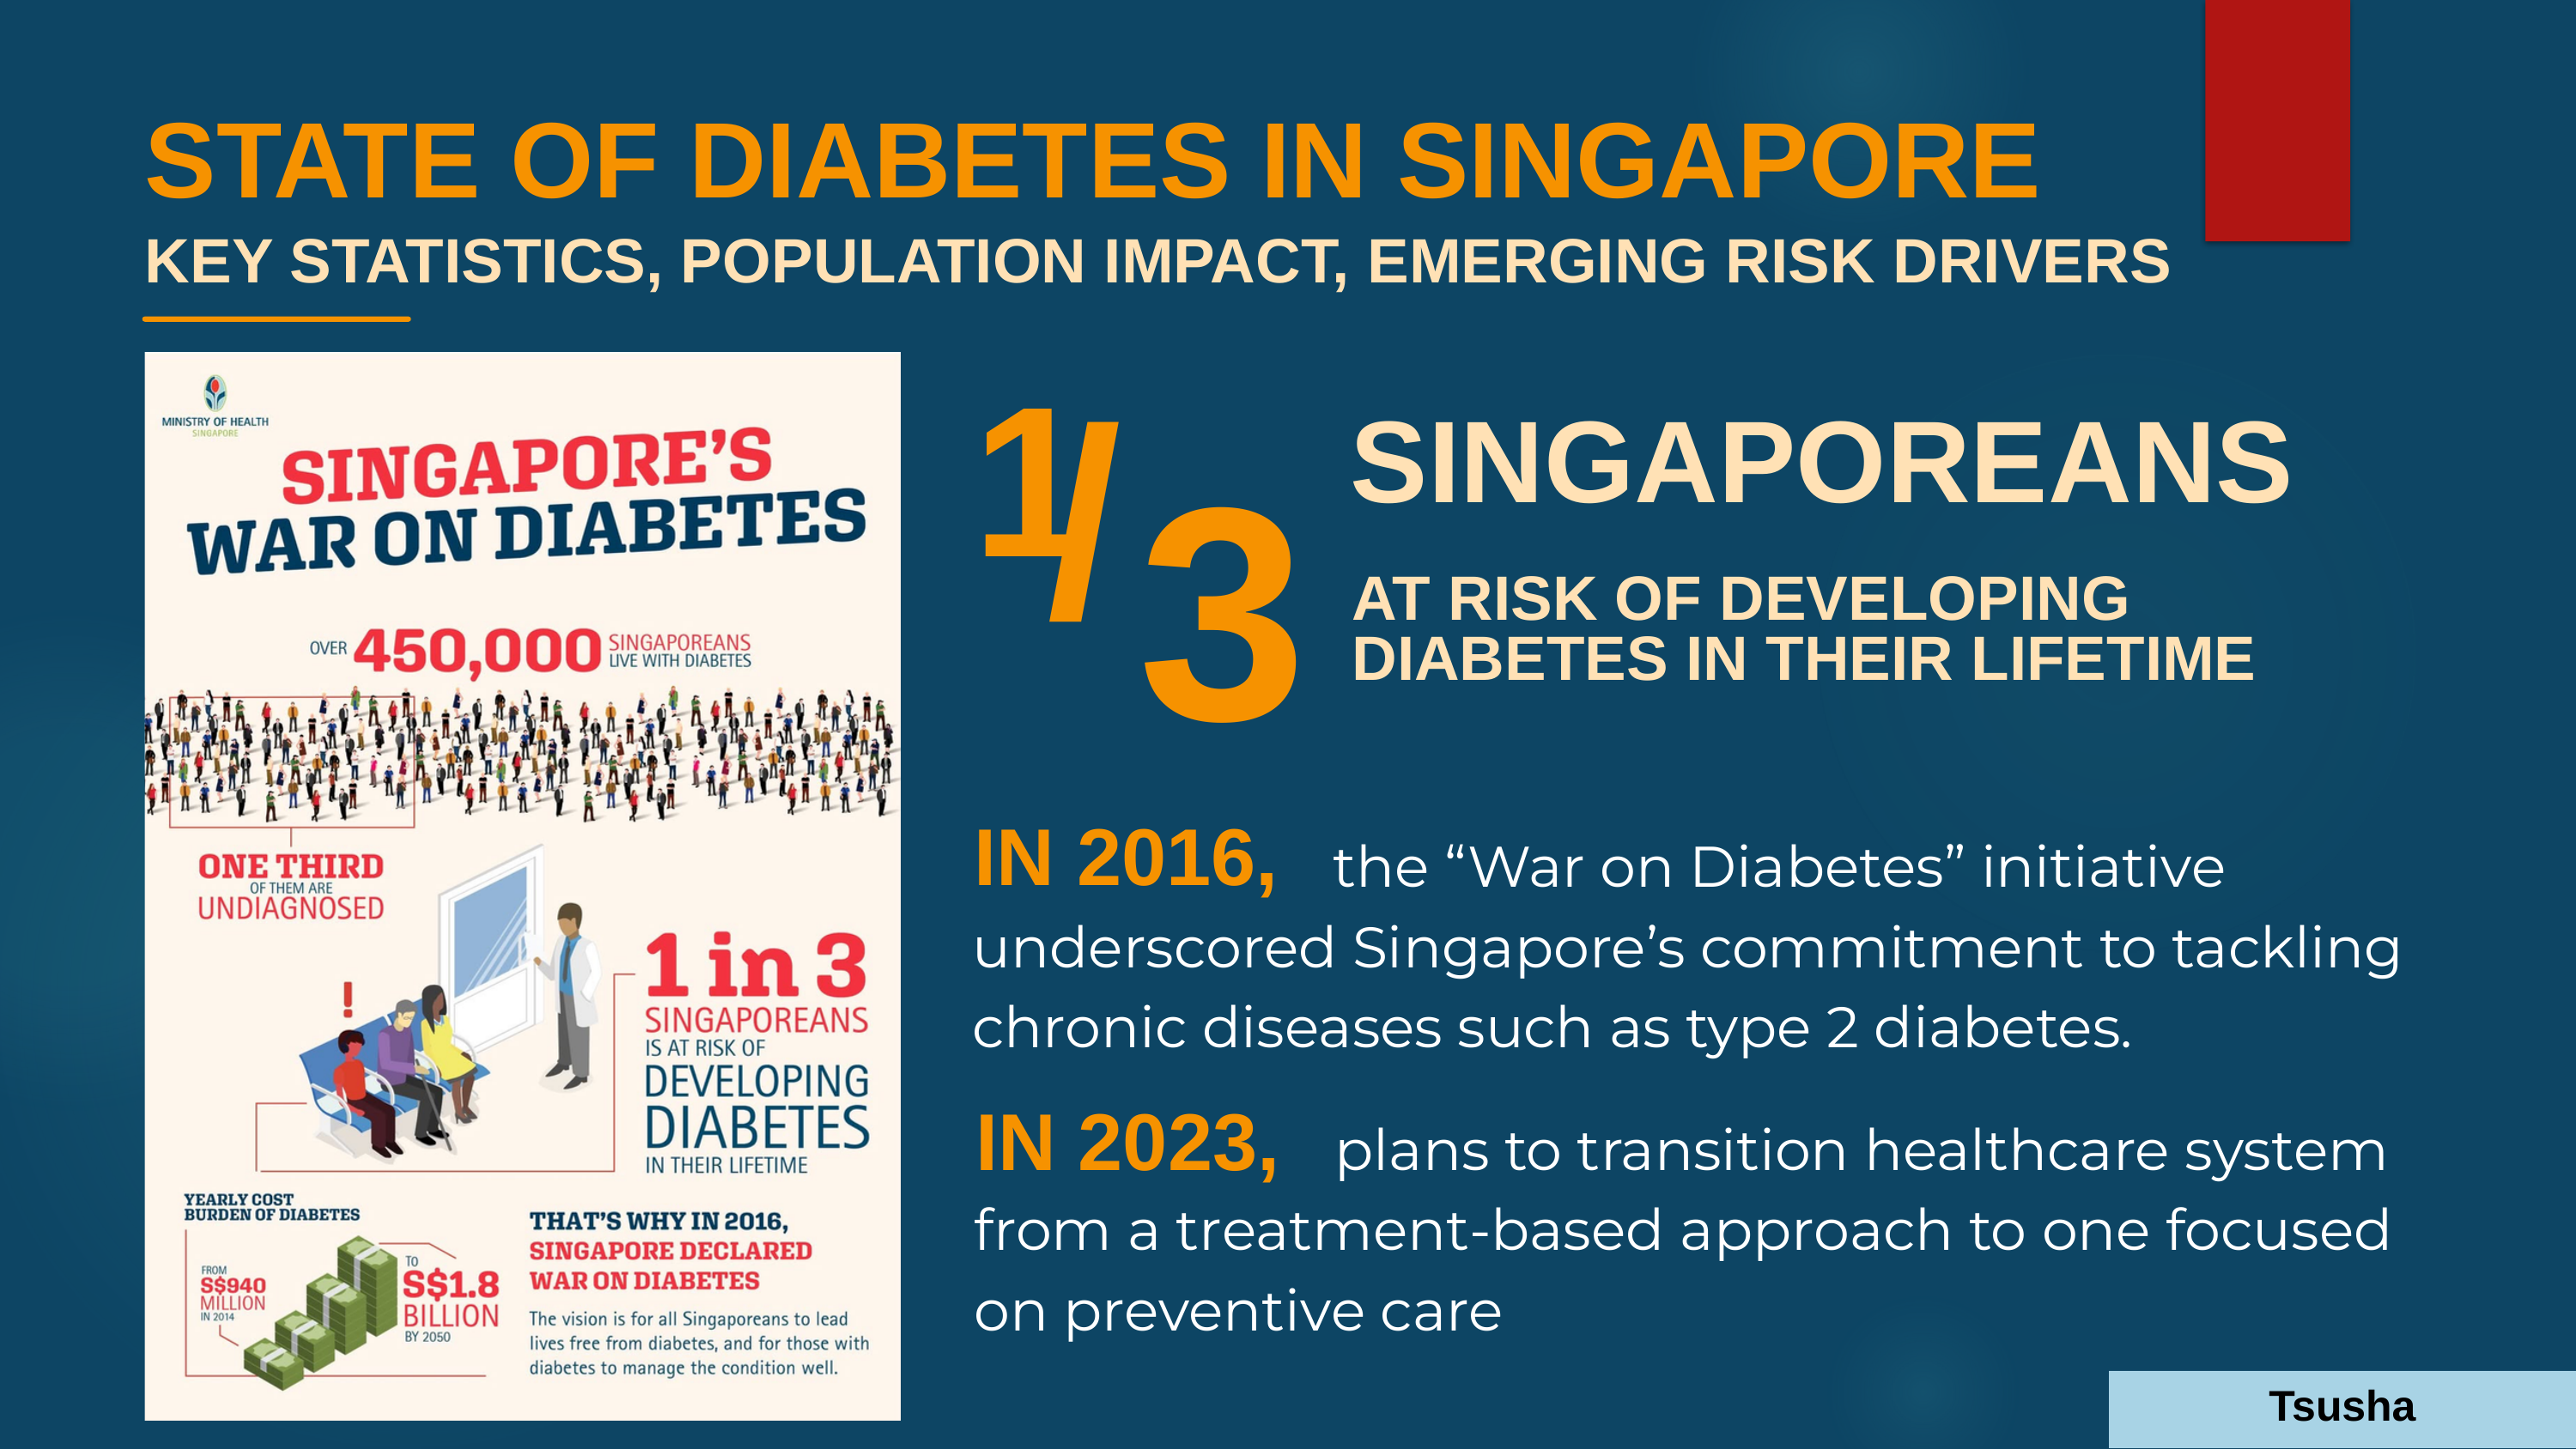

STATE OF DIABETES IN SINGAPORE
KEY STATISTICS, POPULATION IMPACT, EMERGING RISK DRIVERS

1
/
SINGAPOREANS
3
AT RISK OF DEVELOPING DIABETES IN THEIR LIFETIME
                        the “War on Diabetes” initiative underscored Singapore’s commitment to tackling chronic diseases such as type 2 diabetes.

IN 2016,
                        plans to transition healthcare system from a treatment-based approach to one focused on preventive care

IN 2023,

Tsusha